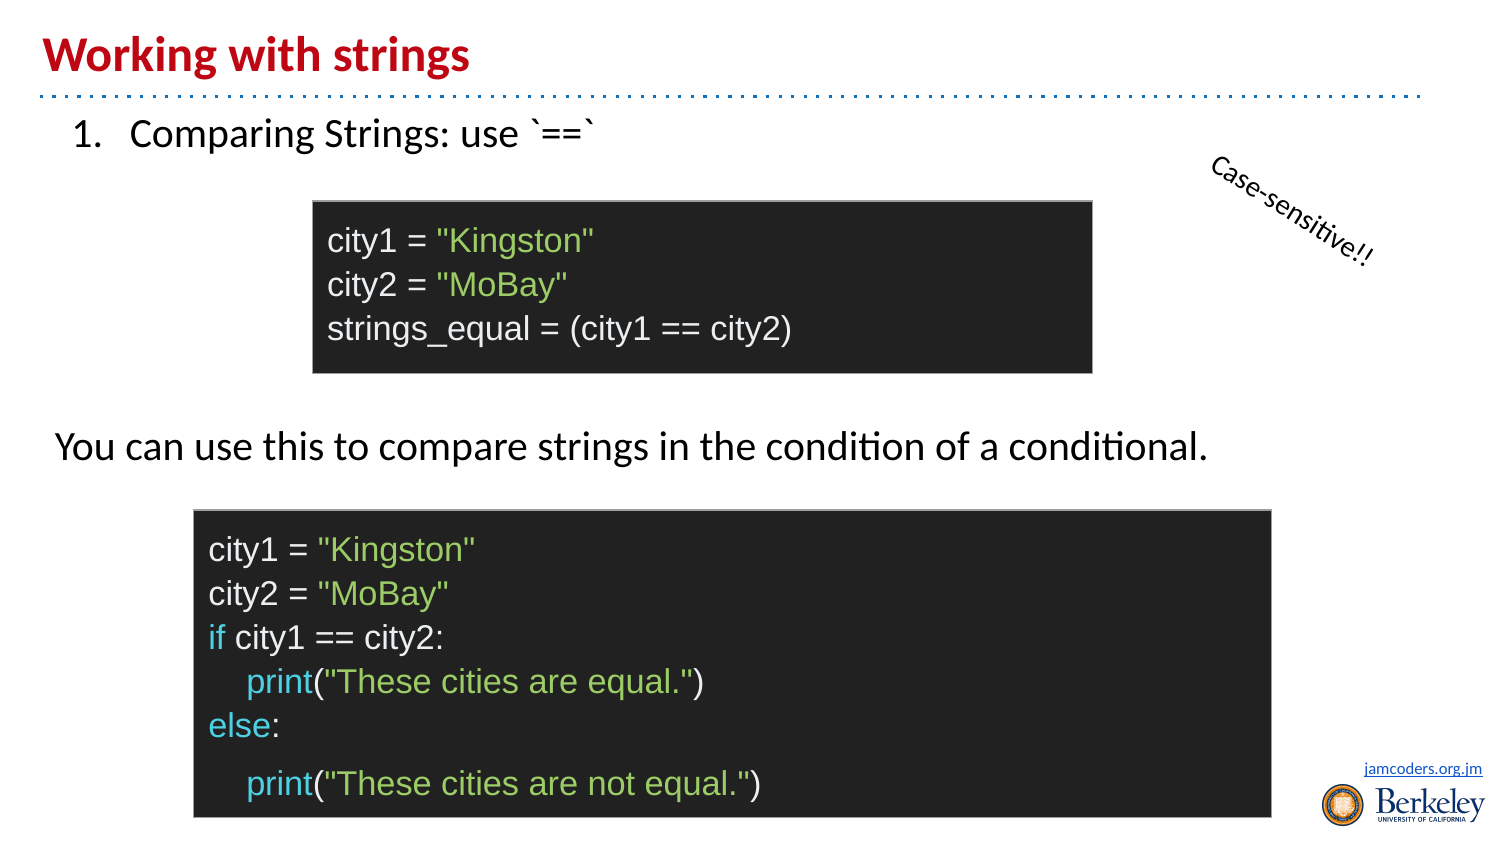

# Working with strings
Comparing Strings: use `==`

You can use this to compare strings in the condition of a conditional.
Case-sensitive!!
| city1 = "Kingston" city2 = "MoBay" strings\_equal = (city1 == city2) |
| --- |
| city1 = "Kingston" city2 = "MoBay" if city1 == city2: print("These cities are equal.") else: print("These cities are not equal.") |
| --- |